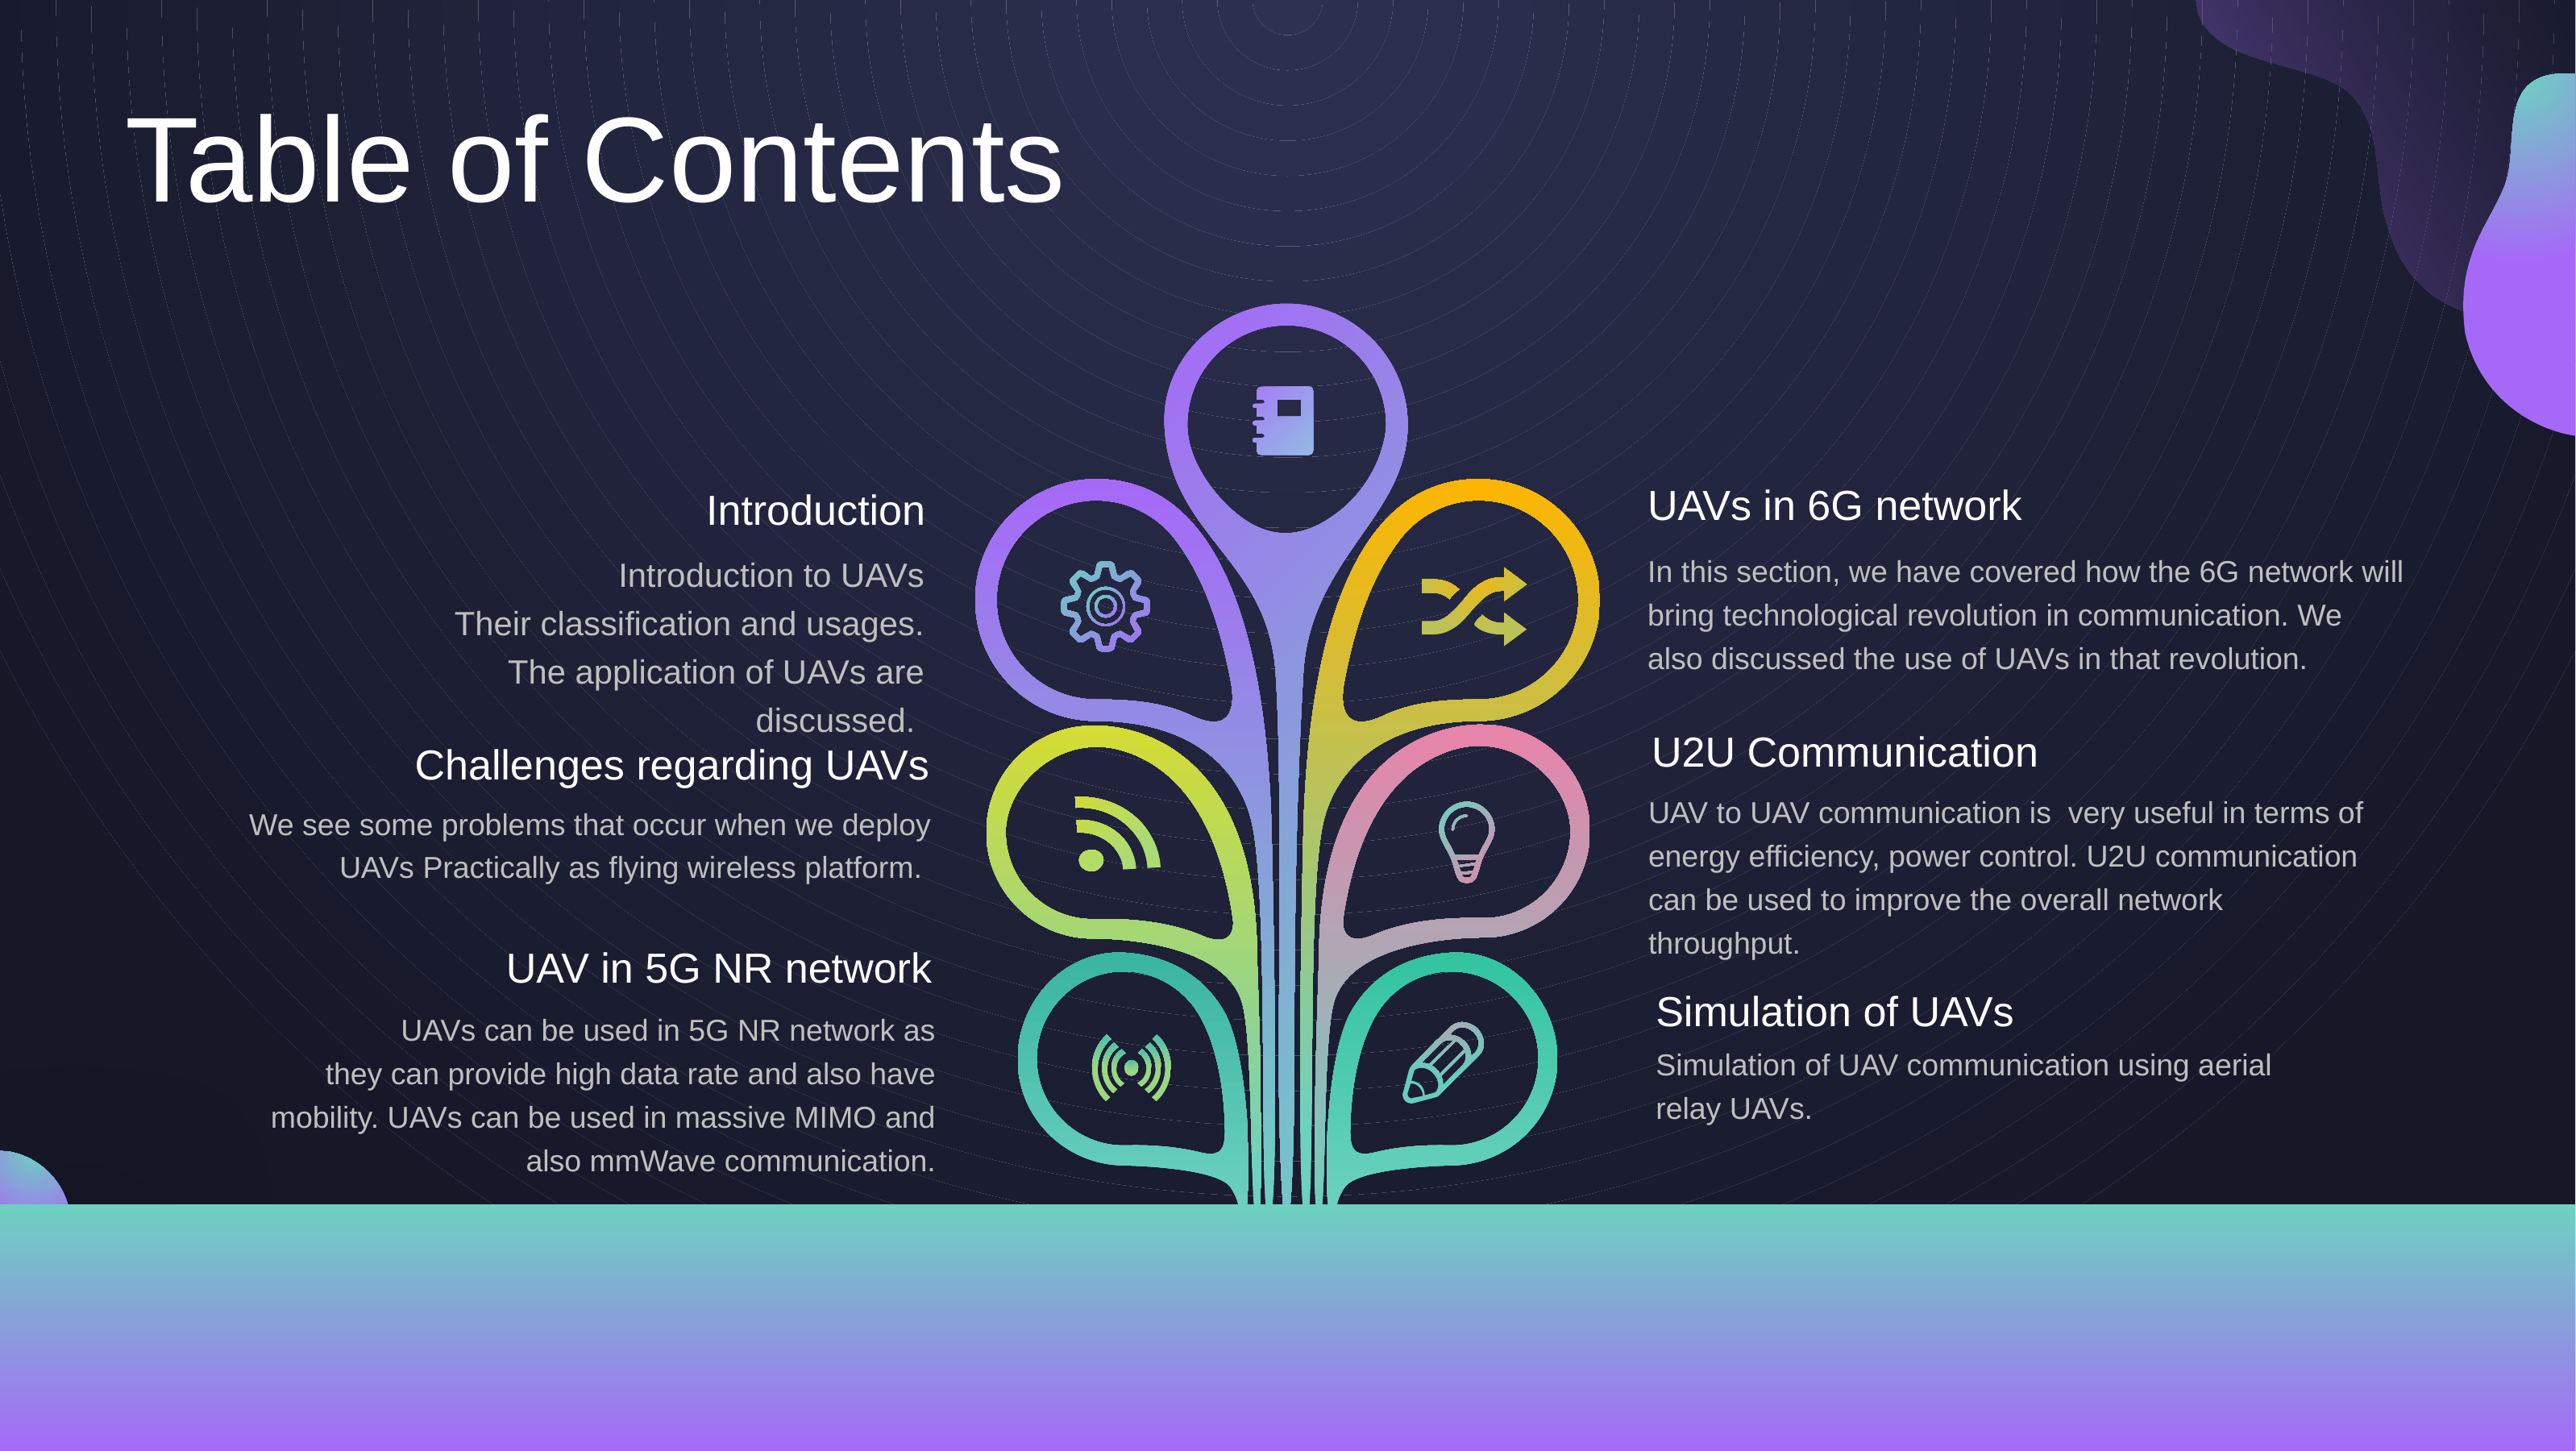

Table of Contents

UAVs in 6G network
Introduction

In this section, we have covered how the 6G network will bring technological revolution in communication. We also discussed the use of UAVs in that revolution.
Introduction to UAVs
Their classification and usages. The application of UAVs are discussed.

U2U Communication
Challenges regarding UAVs
UAV to UAV communication is  very useful in terms of energy efficiency, power control. U2U communication can be used to improve the overall network throughput.

We see some problems that occur when we deploy UAVs Practically as flying wireless platform.

UAV in 5G NR network

Simulation of UAVs
	UAVs can be used in 5G NR network as they can provide high data rate and also have mobility. UAVs can be used in massive MIMO and also mmWave communication.

Simulation of UAV communication using aerial relay UAVs.